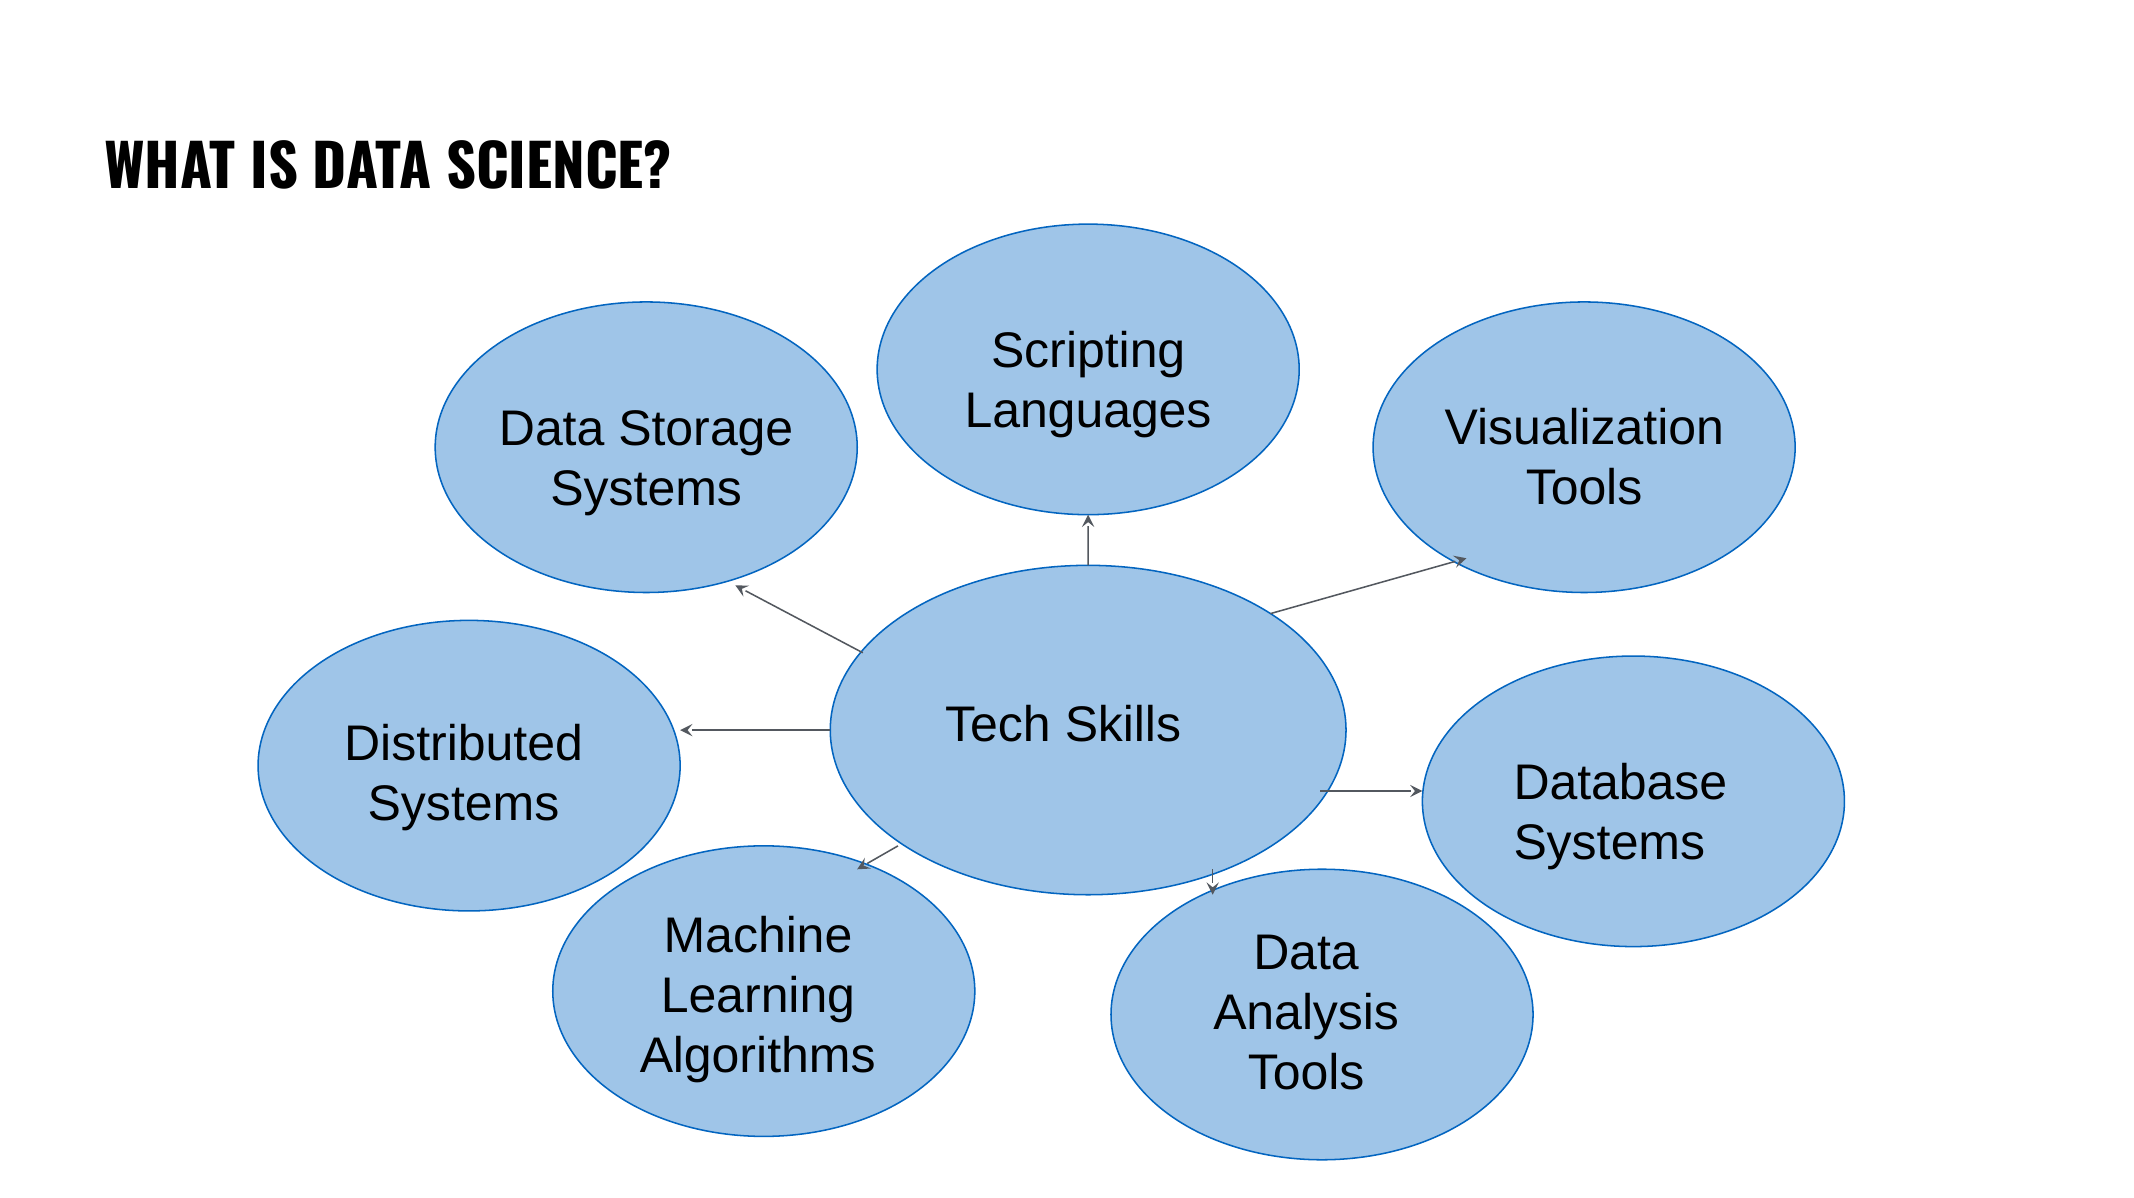

WHAT IS DATA SCIENCE?

Scripting
Languages

Visualization
Tools

Data Storage
Systems

Tech Skills

Distributed
Systems

Database
Systems

Machine
Learning
Algorithms
Data Analysis Tools